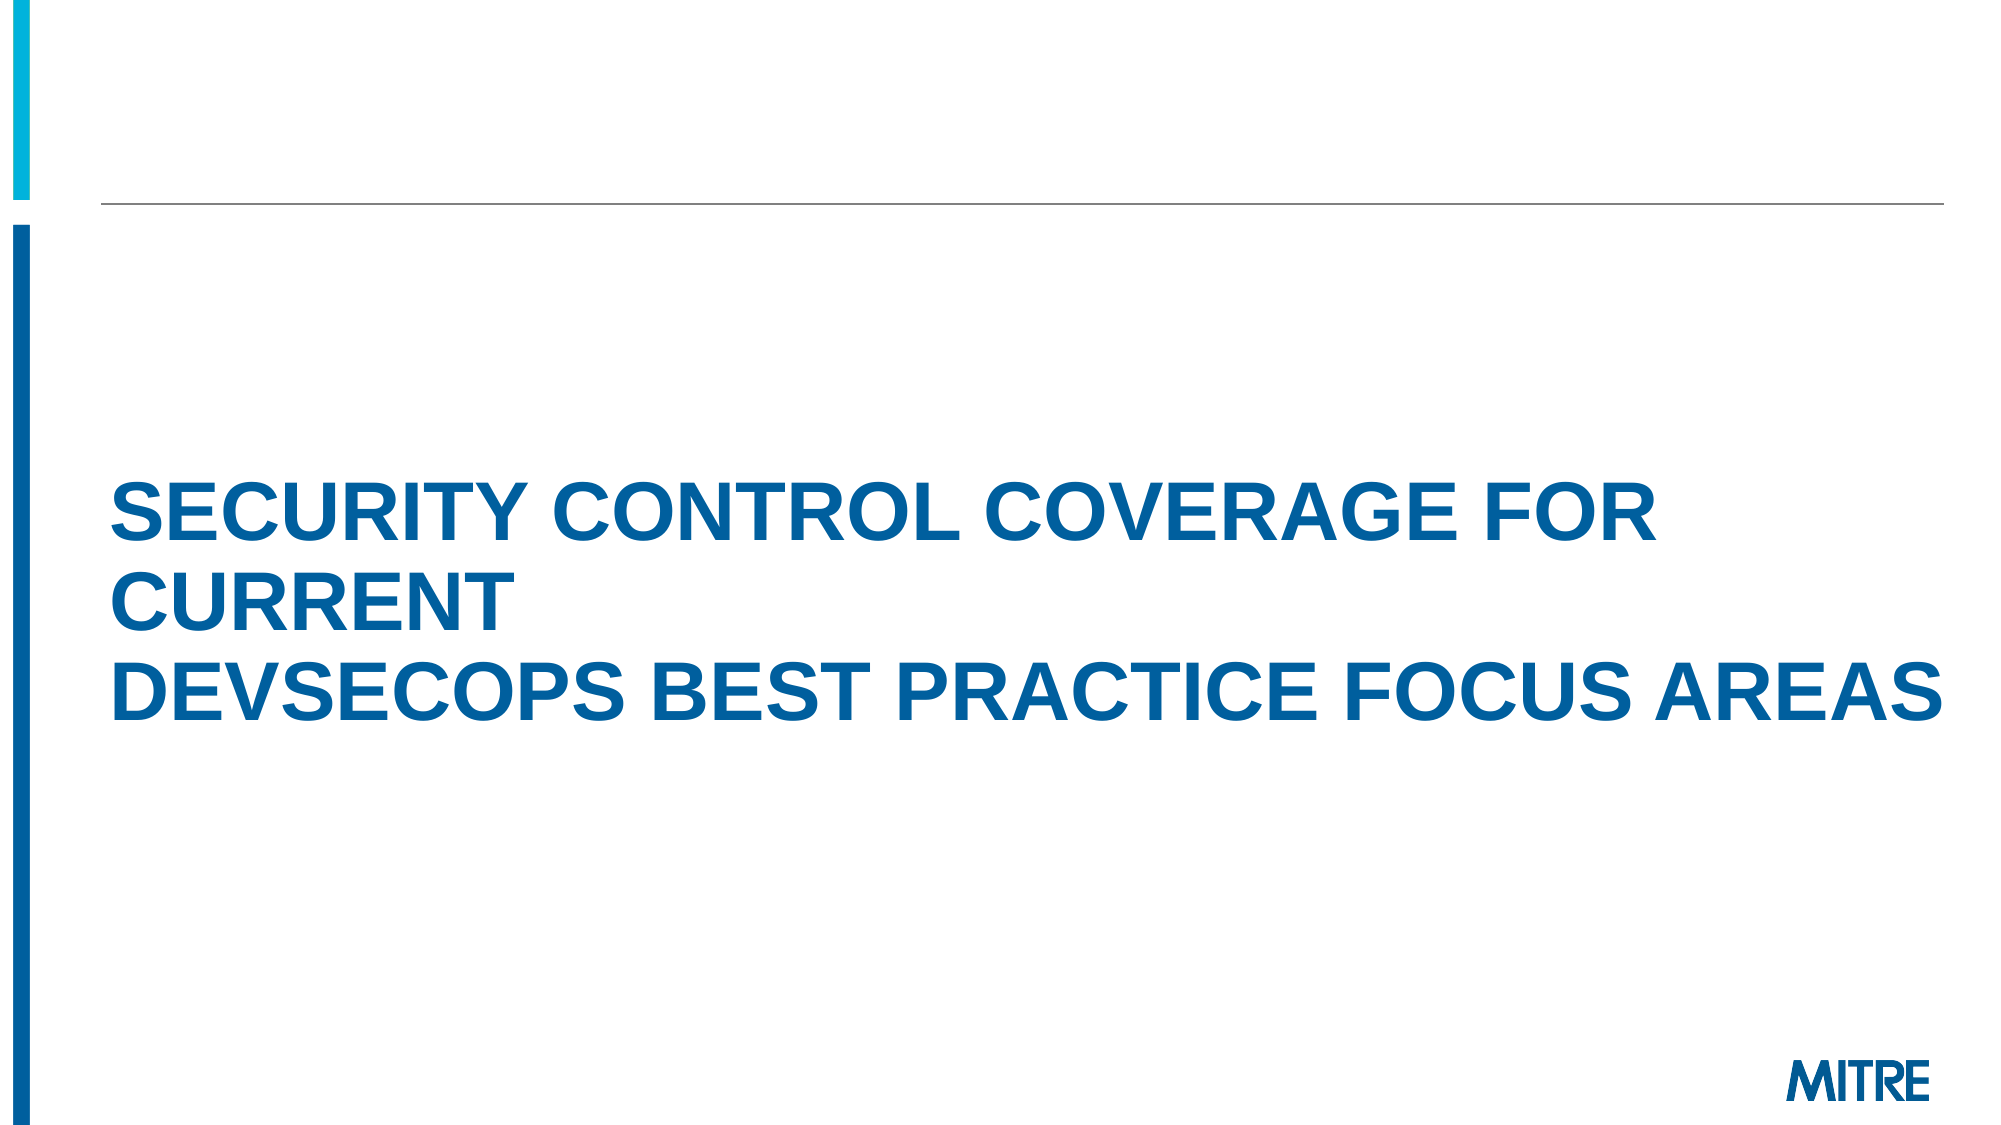

# Security control coverage for current devsecops best practice focus areas